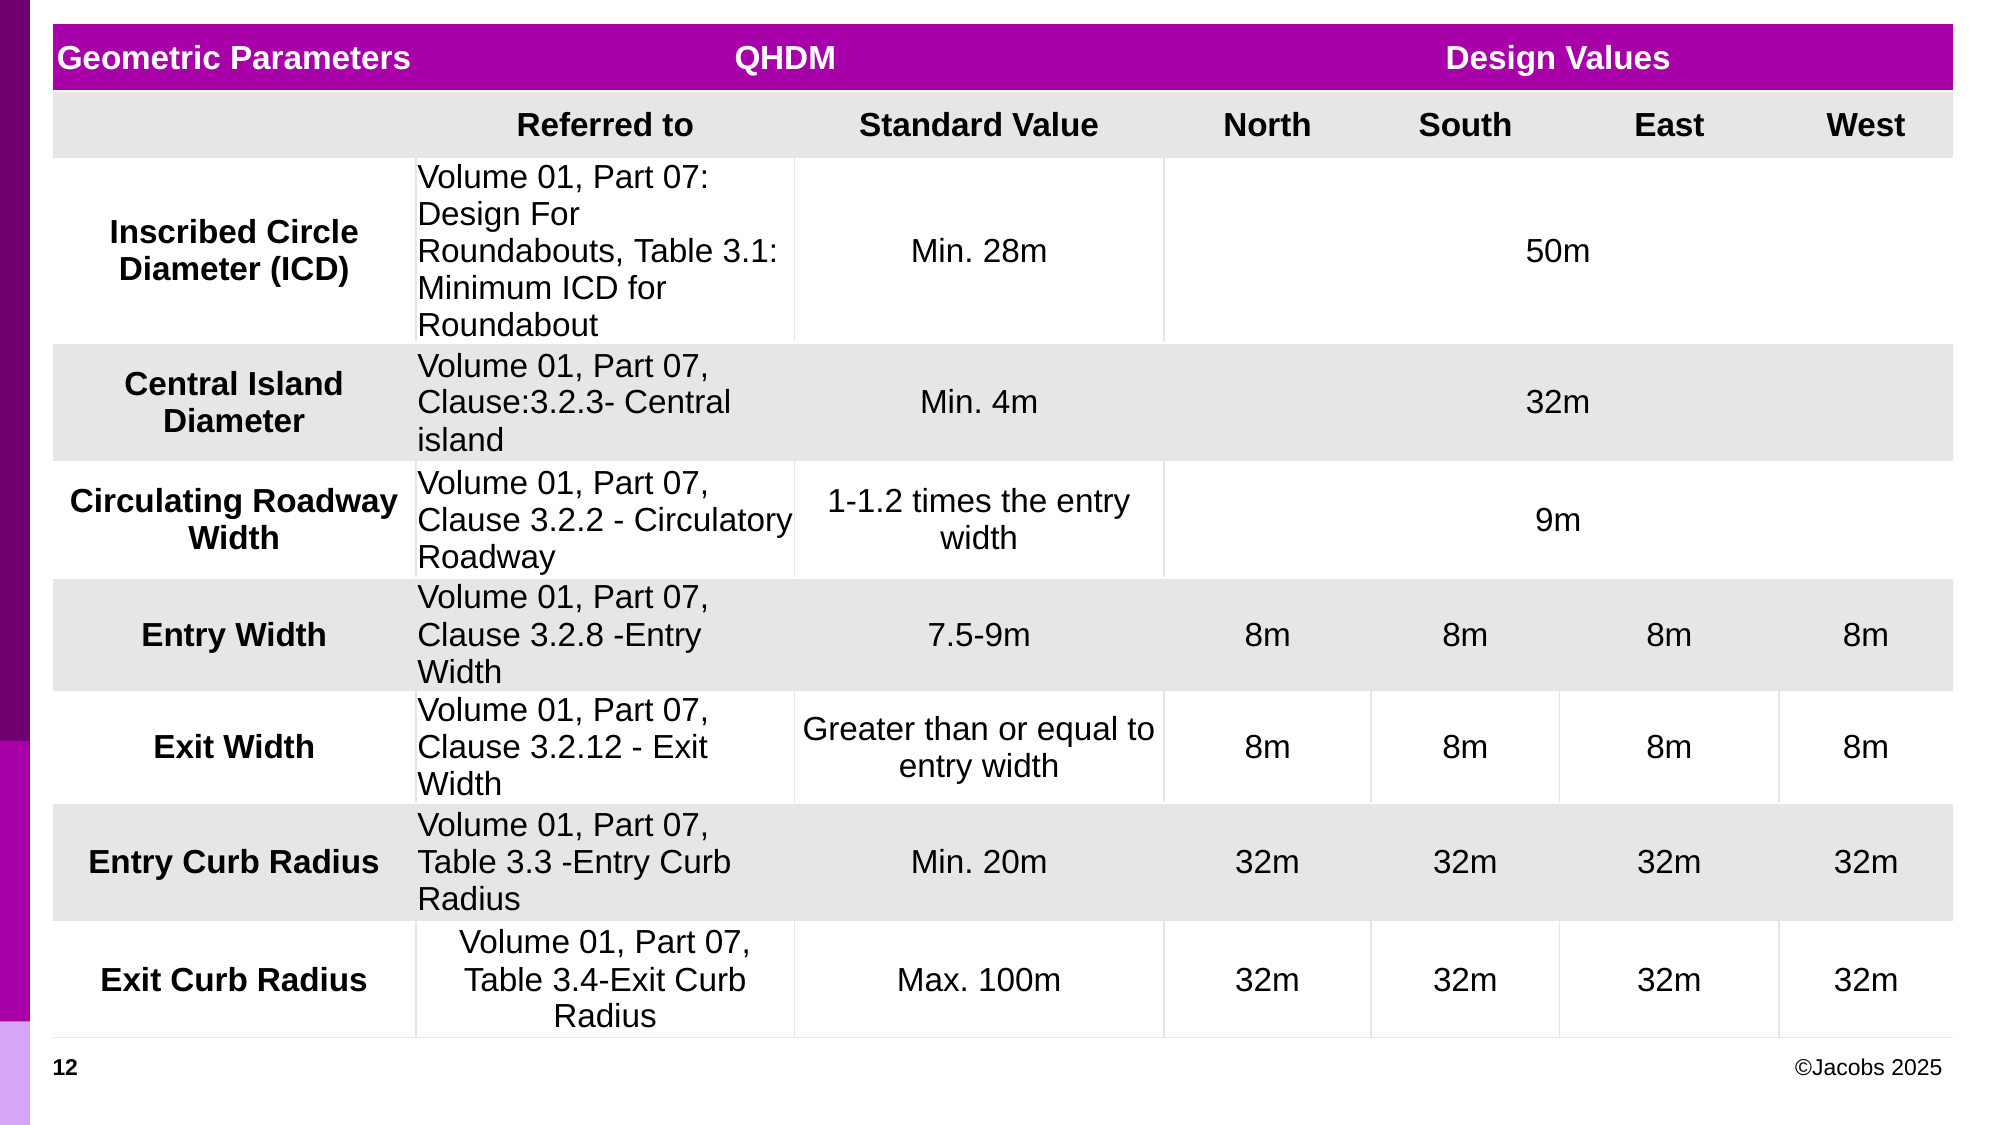

| Geometric Parameters | QHDM |  | Design Values |  |  |  |
| --- | --- | --- | --- | --- | --- | --- |
|  | Referred to | Standard Value | North | South | East | West |
| Inscribed Circle Diameter (ICD) | Volume 01, Part 07: Design For Roundabouts, Table 3.1: Minimum ICD for Roundabout | Min. 28m | 50m |  |  |  |
| Central Island Diameter | Volume 01, Part 07, Clause:3.2.3- Central island | Min. 4m | 32m |  |  |  |
| Circulating Roadway Width | Volume 01, Part 07, Clause 3.2.2 - Circulatory Roadway | 1-1.2 times the entry width | 9m |  |  |  |
| Entry Width | Volume 01, Part 07, Clause 3.2.8 -Entry Width | 7.5-9m | 8m | 8m | 8m | 8m |
| Exit Width | Volume 01, Part 07, Clause 3.2.12 - Exit Width | Greater than or equal to entry width | 8m | 8m | 8m | 8m |
| Entry Curb Radius | Volume 01, Part 07, Table 3.3 -Entry Curb Radius | Min. 20m | 32m | 32m | 32m | 32m |
| Exit Curb Radius | Volume 01, Part 07, Table 3.4-Exit Curb Radius | Max. 100m | 32m | 32m | 32m | 32m |
#

12